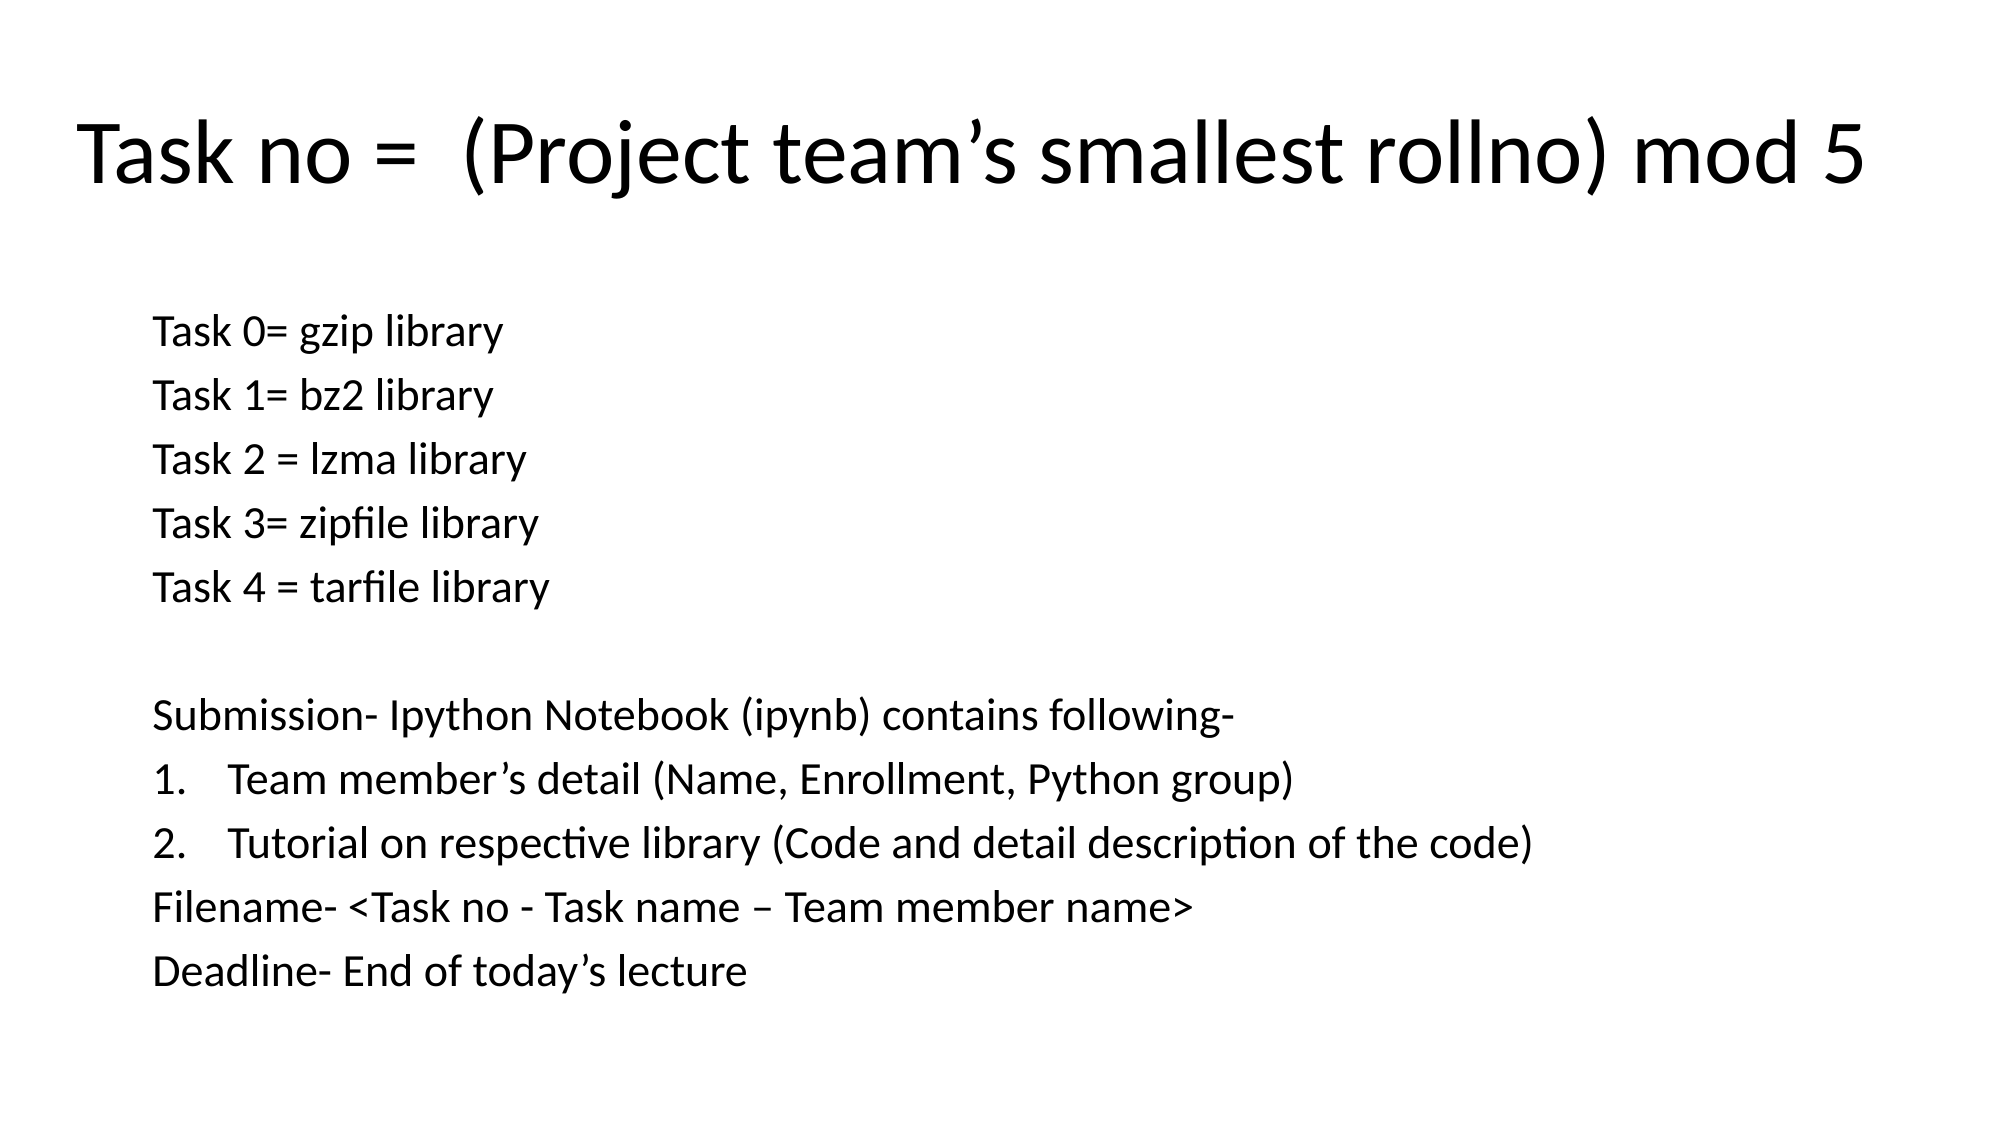

# Task no =  (Project team’s smallest rollno) mod 5
Task 0= gzip library
Task 1= bz2 library
Task 2 = lzma library
Task 3= zipfile library
Task 4 = tarfile library

Submission- Ipython Notebook (ipynb) contains following-
Team member’s detail (Name, Enrollment, Python group)
Tutorial on respective library (Code and detail description of the code)
Filename- <Task no - Task name – Team member name>
Deadline- End of today’s lecture